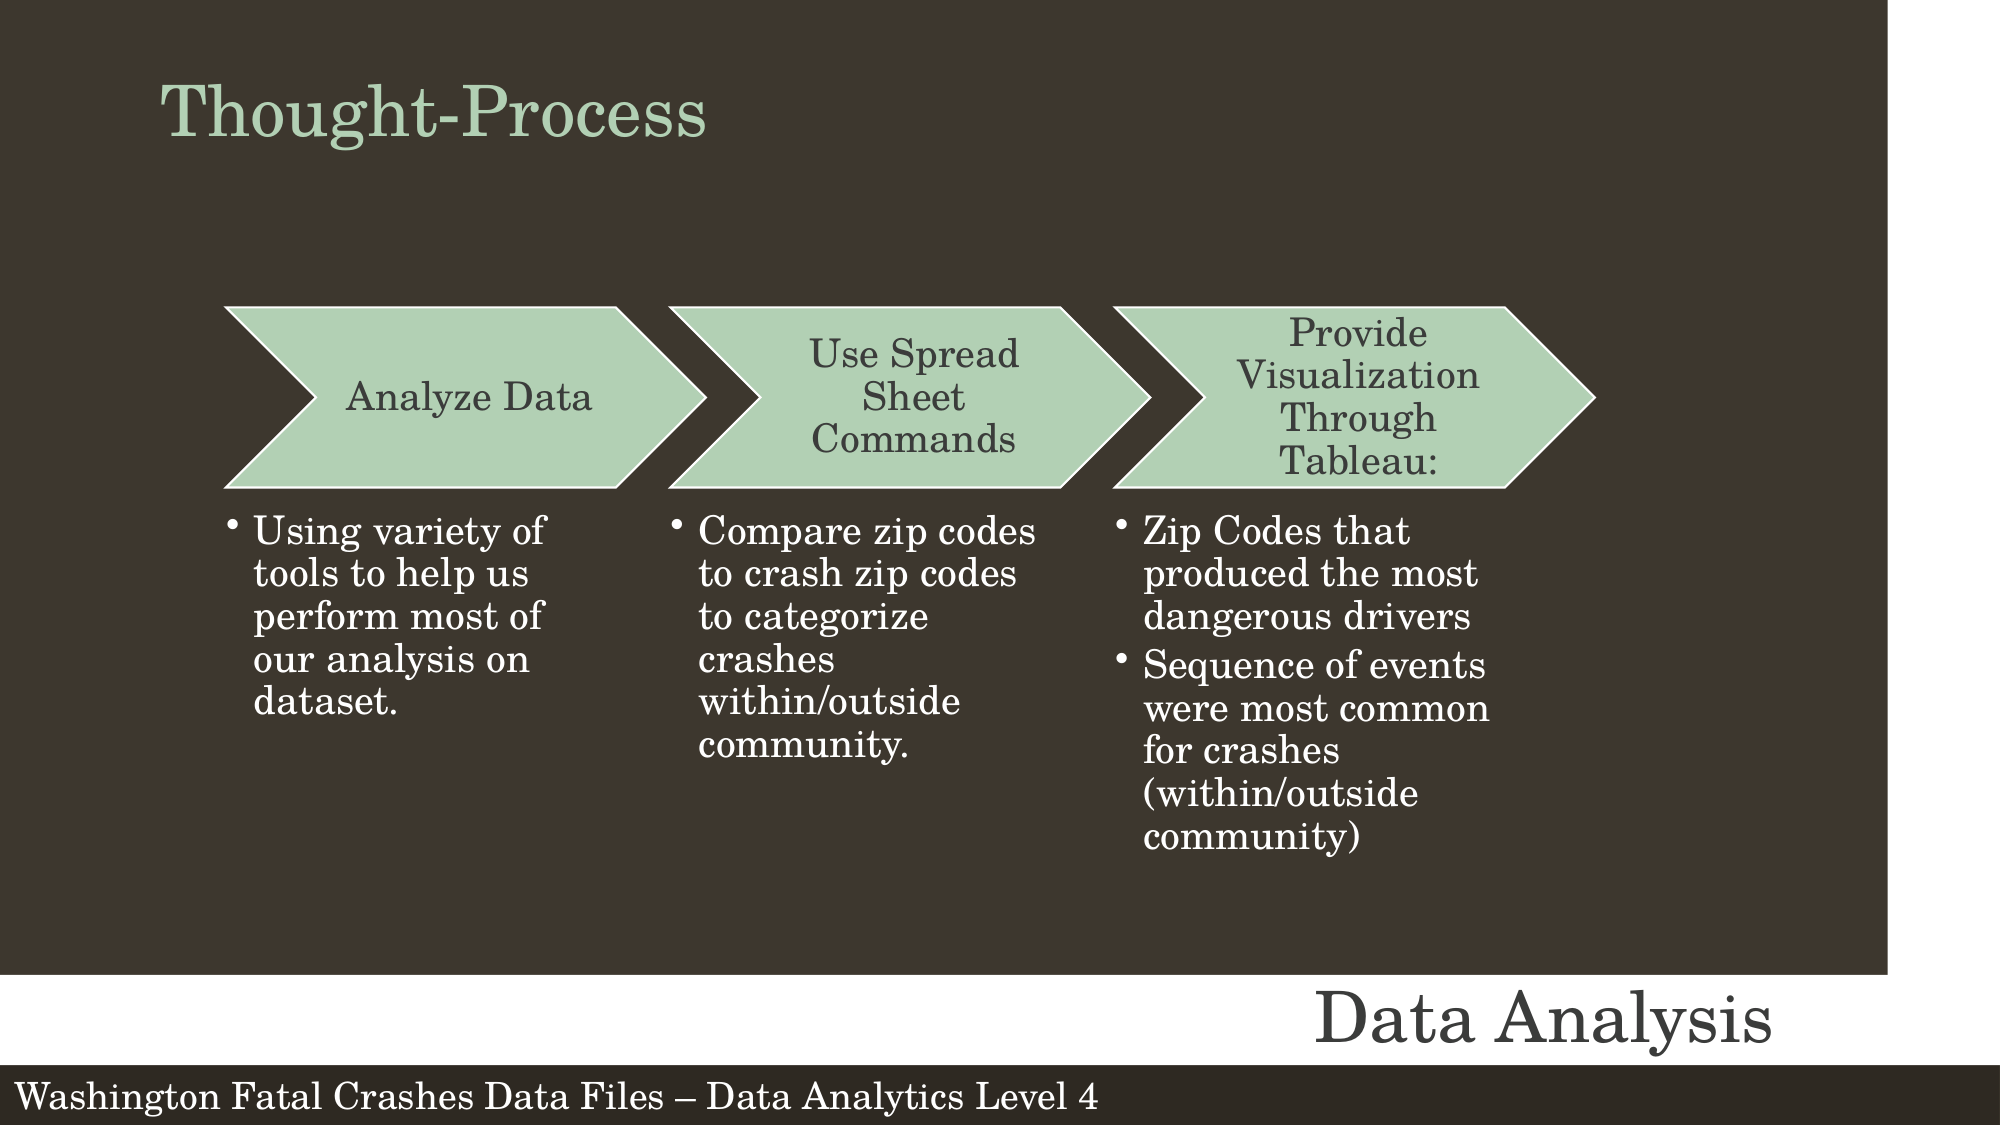

# Thought-Process
Analyze Data
Using variety of tools to help us perform most of our analysis on dataset.
Use Spread Sheet Commands
Compare zip codes to crash zip codes to categorize crashes within/outside community.
Provide Visualization Through Tableau:
Zip Codes that produced the most dangerous drivers
Sequence of events were most common for crashes (within/outside community)
Data Analysis

Washington Fatal Crashes Data Files – Data Analytics Level 4